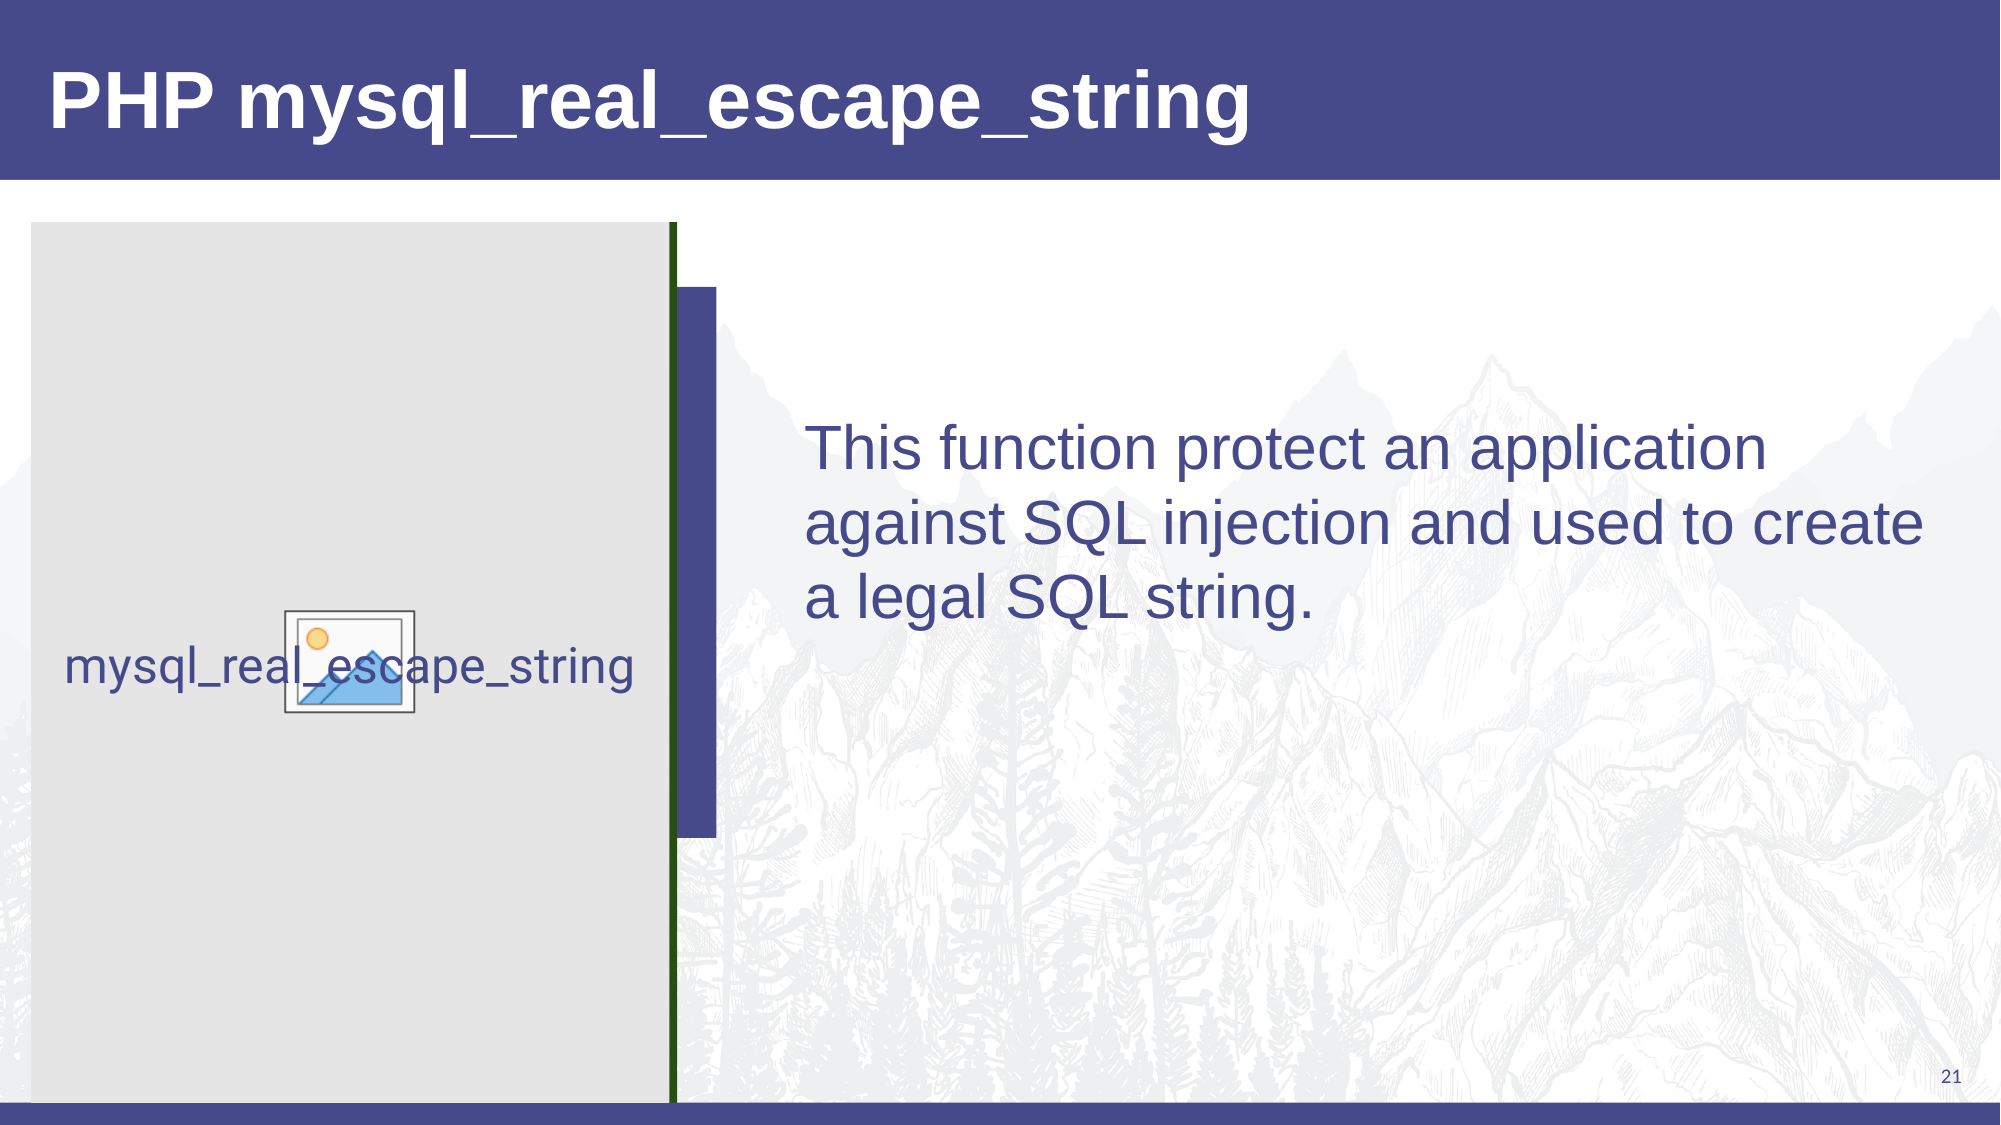

# PHP mysql_real_escape_string

This function protect an application against SQL injection and used to create a legal SQL string.

mysql_real_escape_string
21